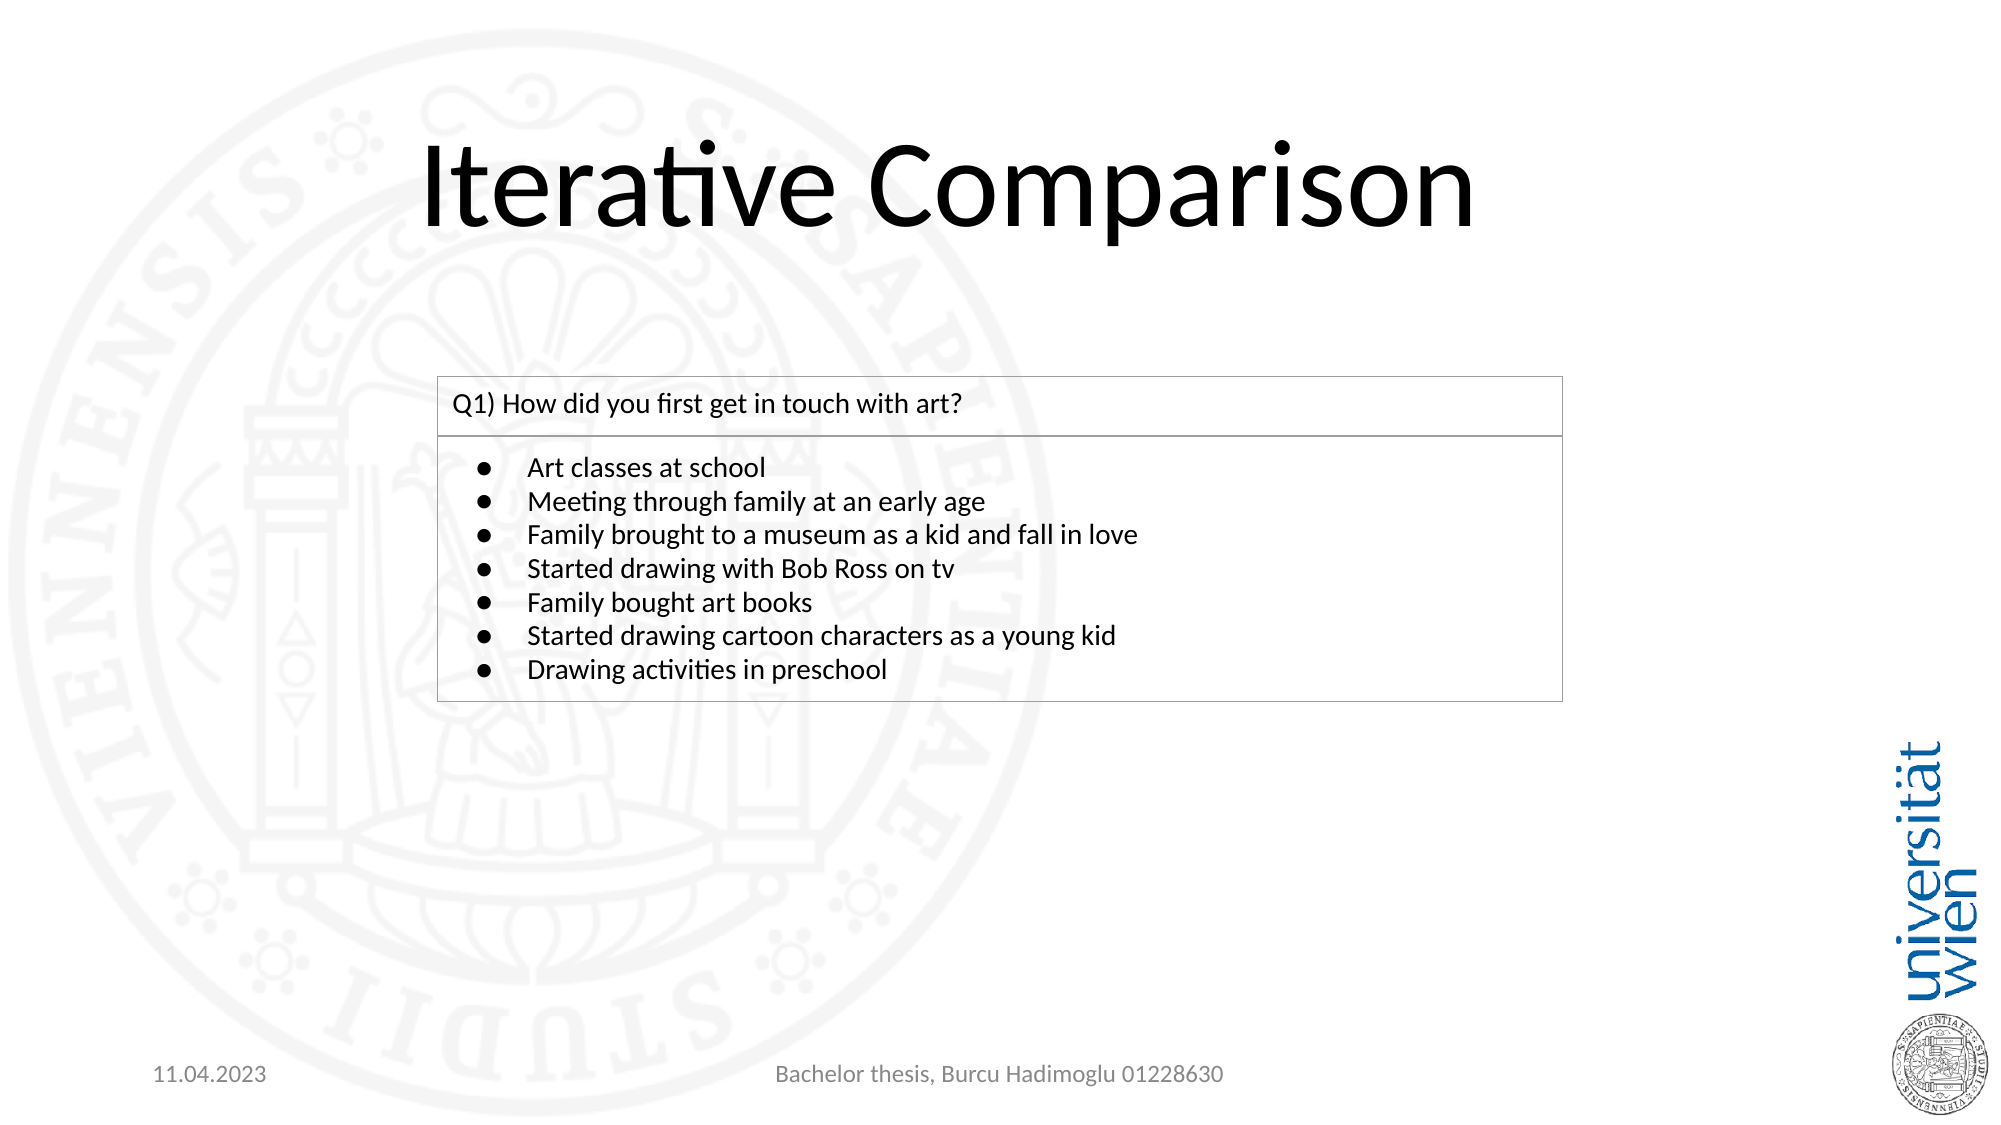

# Iterative Comparison
| Q1) How did you first get in touch with art? |
| --- |
| Art classes at school Meeting through family at an early age Family brought to a museum as a kid and fall in love Started drawing with Bob Ross on tv Family bought art books Started drawing cartoon characters as a young kid Drawing activities in preschool |
11.04.2023
Bachelor thesis, Burcu Hadimoglu 01228630